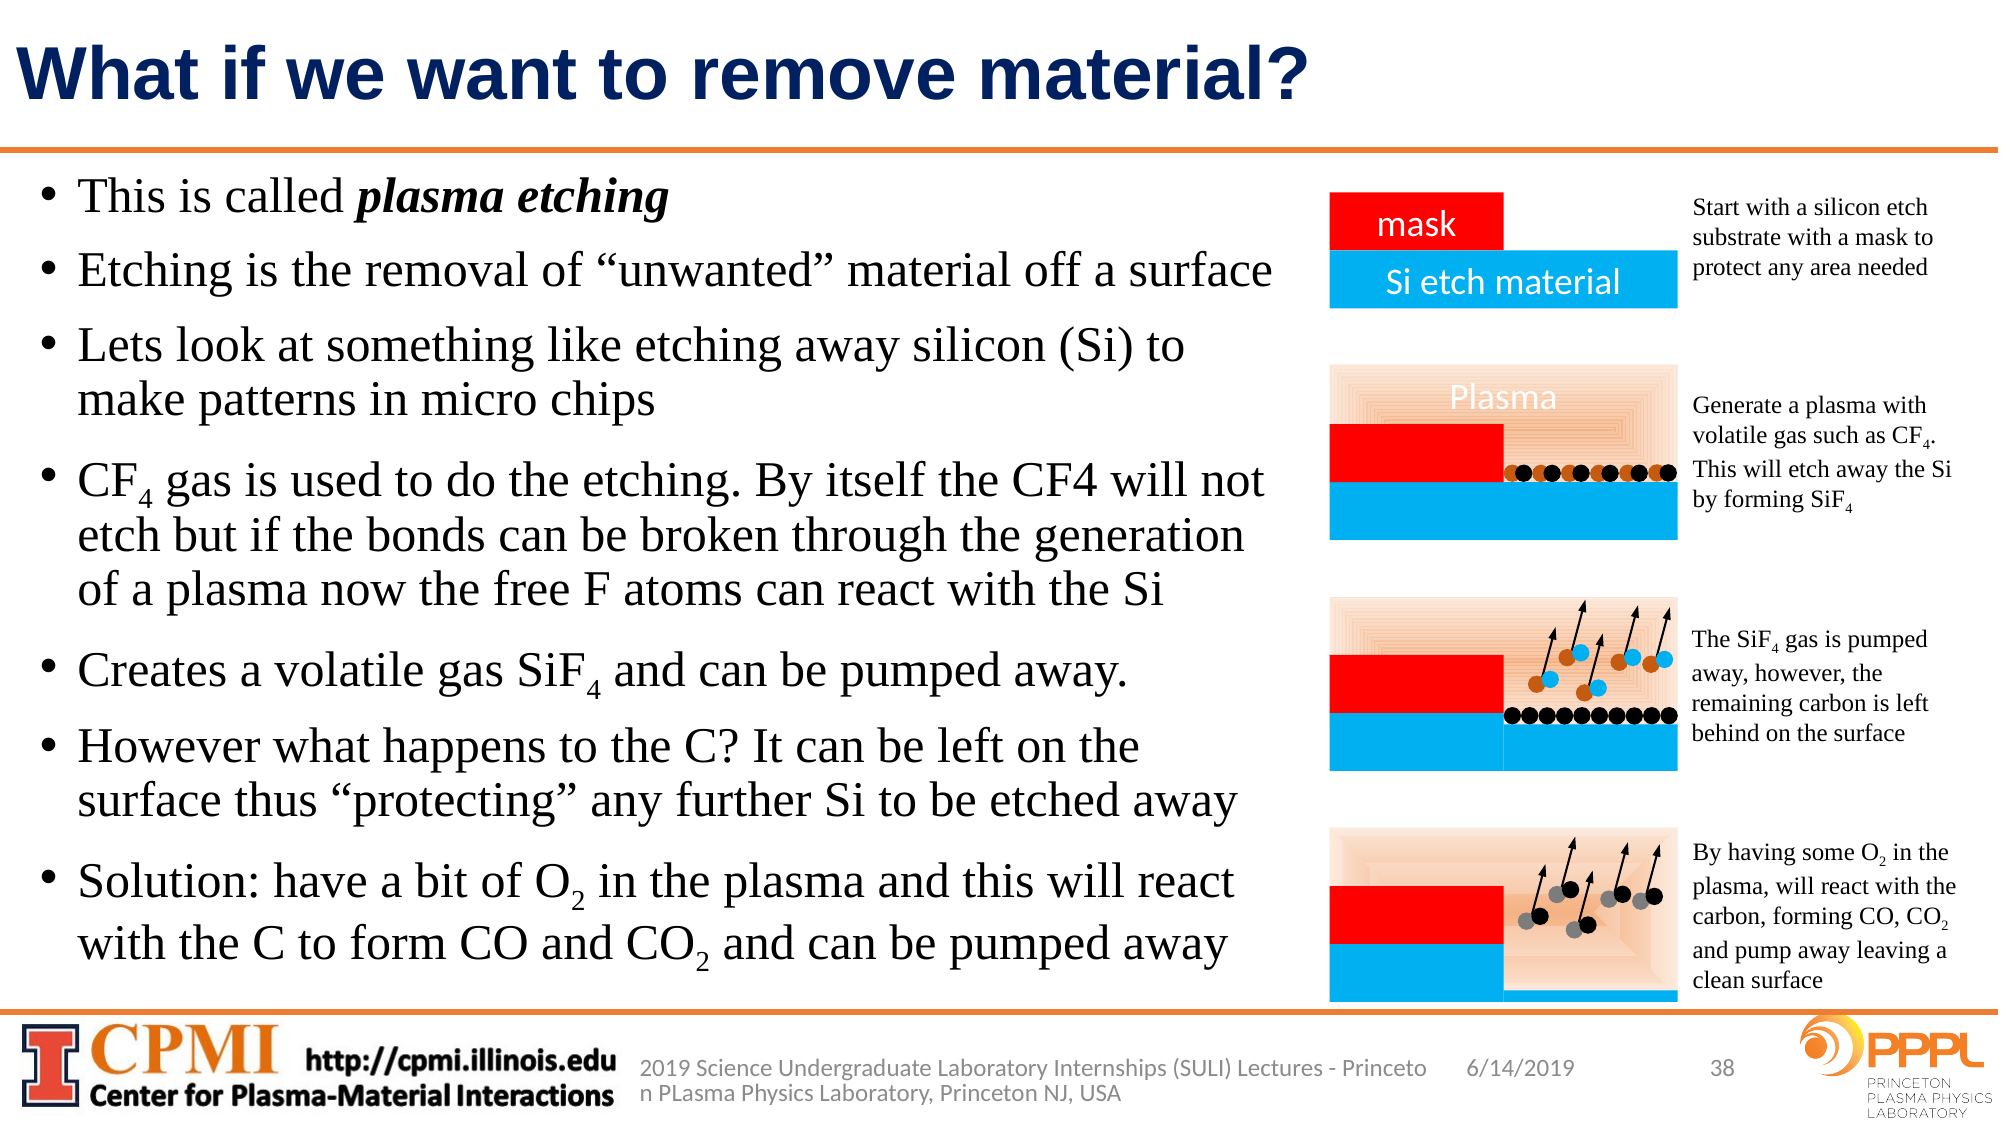

# What if we want to remove material?
This is called plasma etching
Etching is the removal of “unwanted” material off a surface
Lets look at something like etching away silicon (Si) to make patterns in micro chips
CF4 gas is used to do the etching. By itself the CF4 will not etch but if the bonds can be broken through the generation of a plasma now the free F atoms can react with the Si
Creates a volatile gas SiF4 and can be pumped away.
However what happens to the C? It can be left on the surface thus “protecting” any further Si to be etched away
Solution: have a bit of O2 in the plasma and this will react with the C to form CO and CO2 and can be pumped away
Start with a silicon etch substrate with a mask to protect any area needed
mask
Si etch material
Plasma
Generate a plasma with volatile gas such as CF4. This will etch away the Si by forming SiF4

The SiF4 gas is pumped away, however, the remaining carbon is left behind on the surface

By having some O2 in the plasma, will react with the carbon, forming CO, CO2 and pump away leaving a clean surface

2019 Science Undergraduate Laboratory Internships (SULI) Lectures - Princeton PLasma Physics Laboratory, Princeton NJ, USA
38
6/14/2019